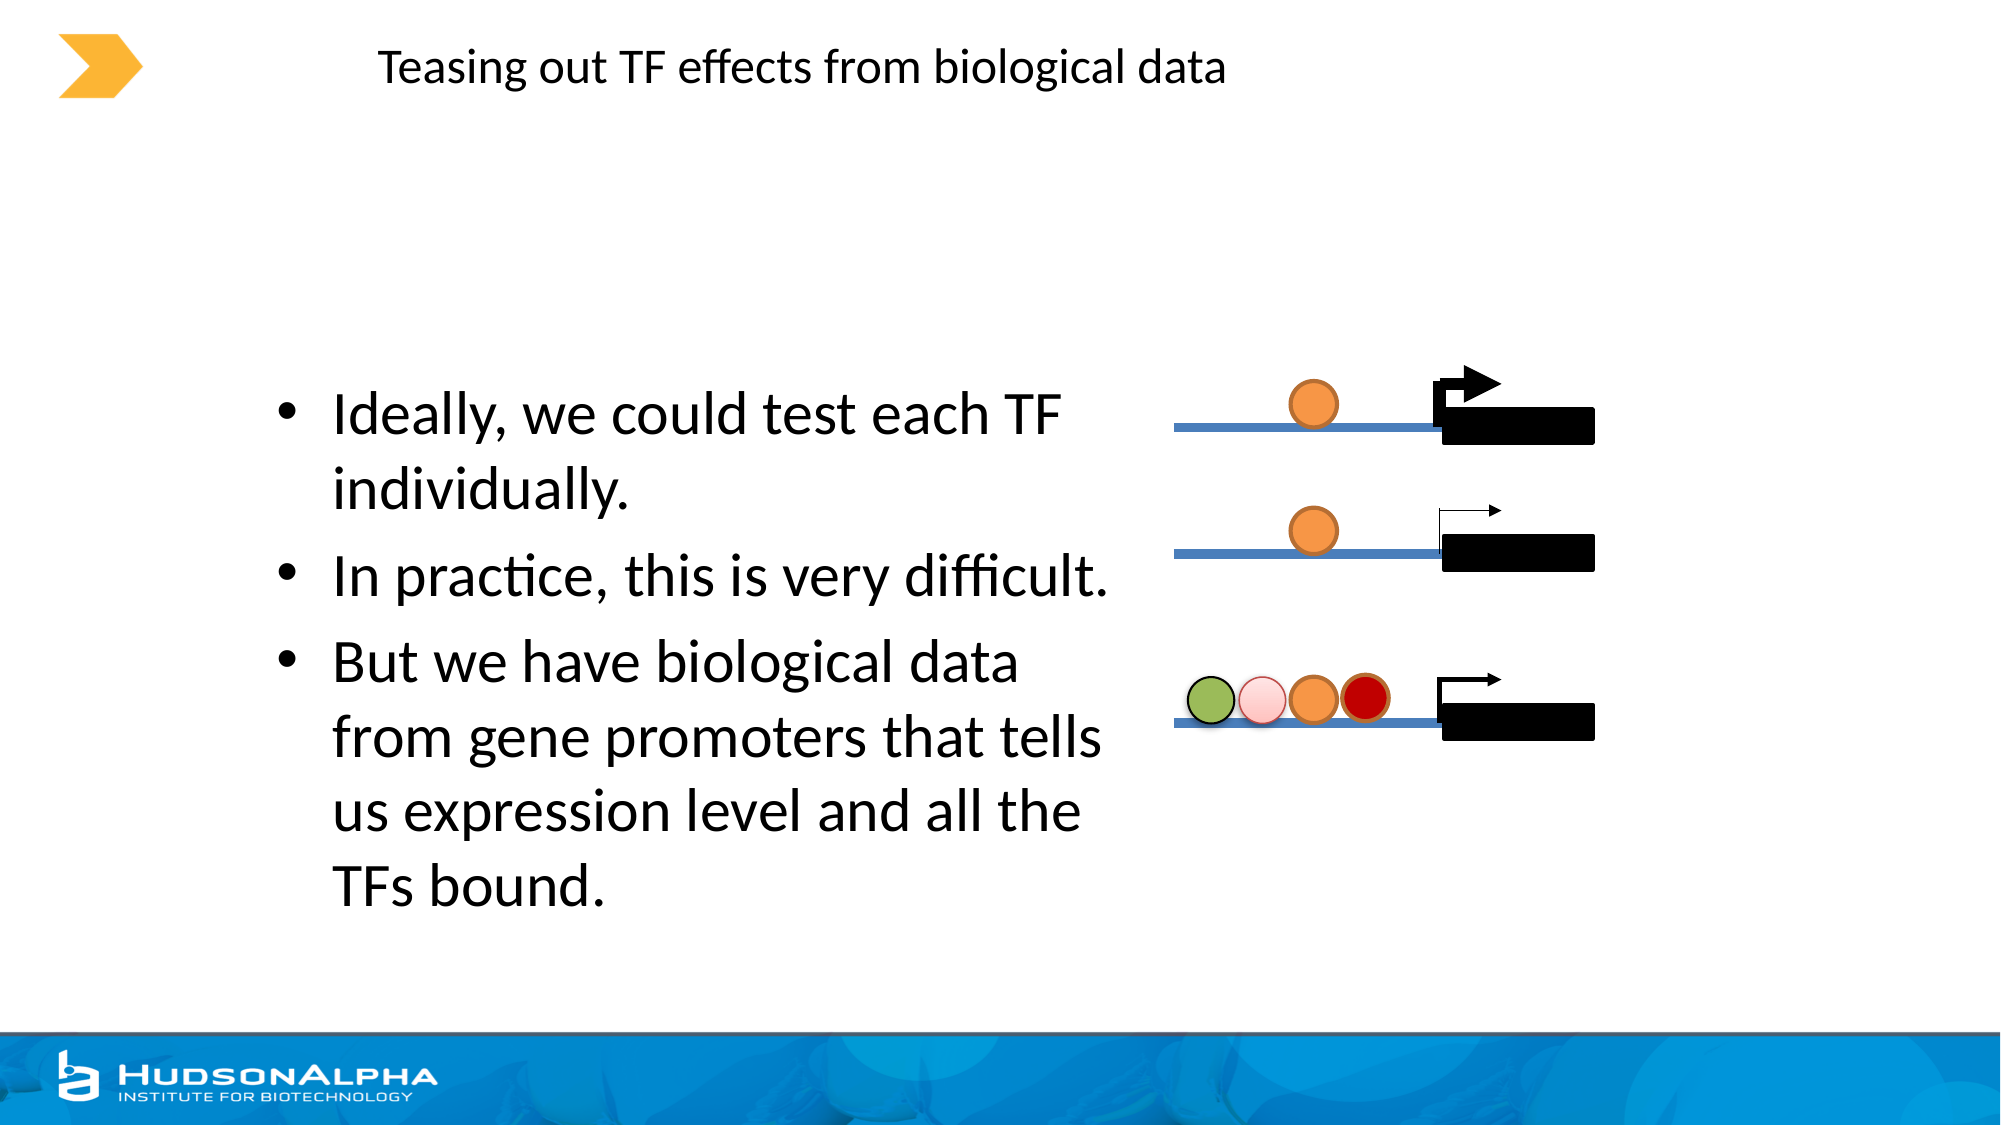

# Teasing out TF effects from biological data
Ideally, we could test each TF individually.
In practice, this is very difficult.
But we have biological data from gene promoters that tells us expression level and all the TFs bound.